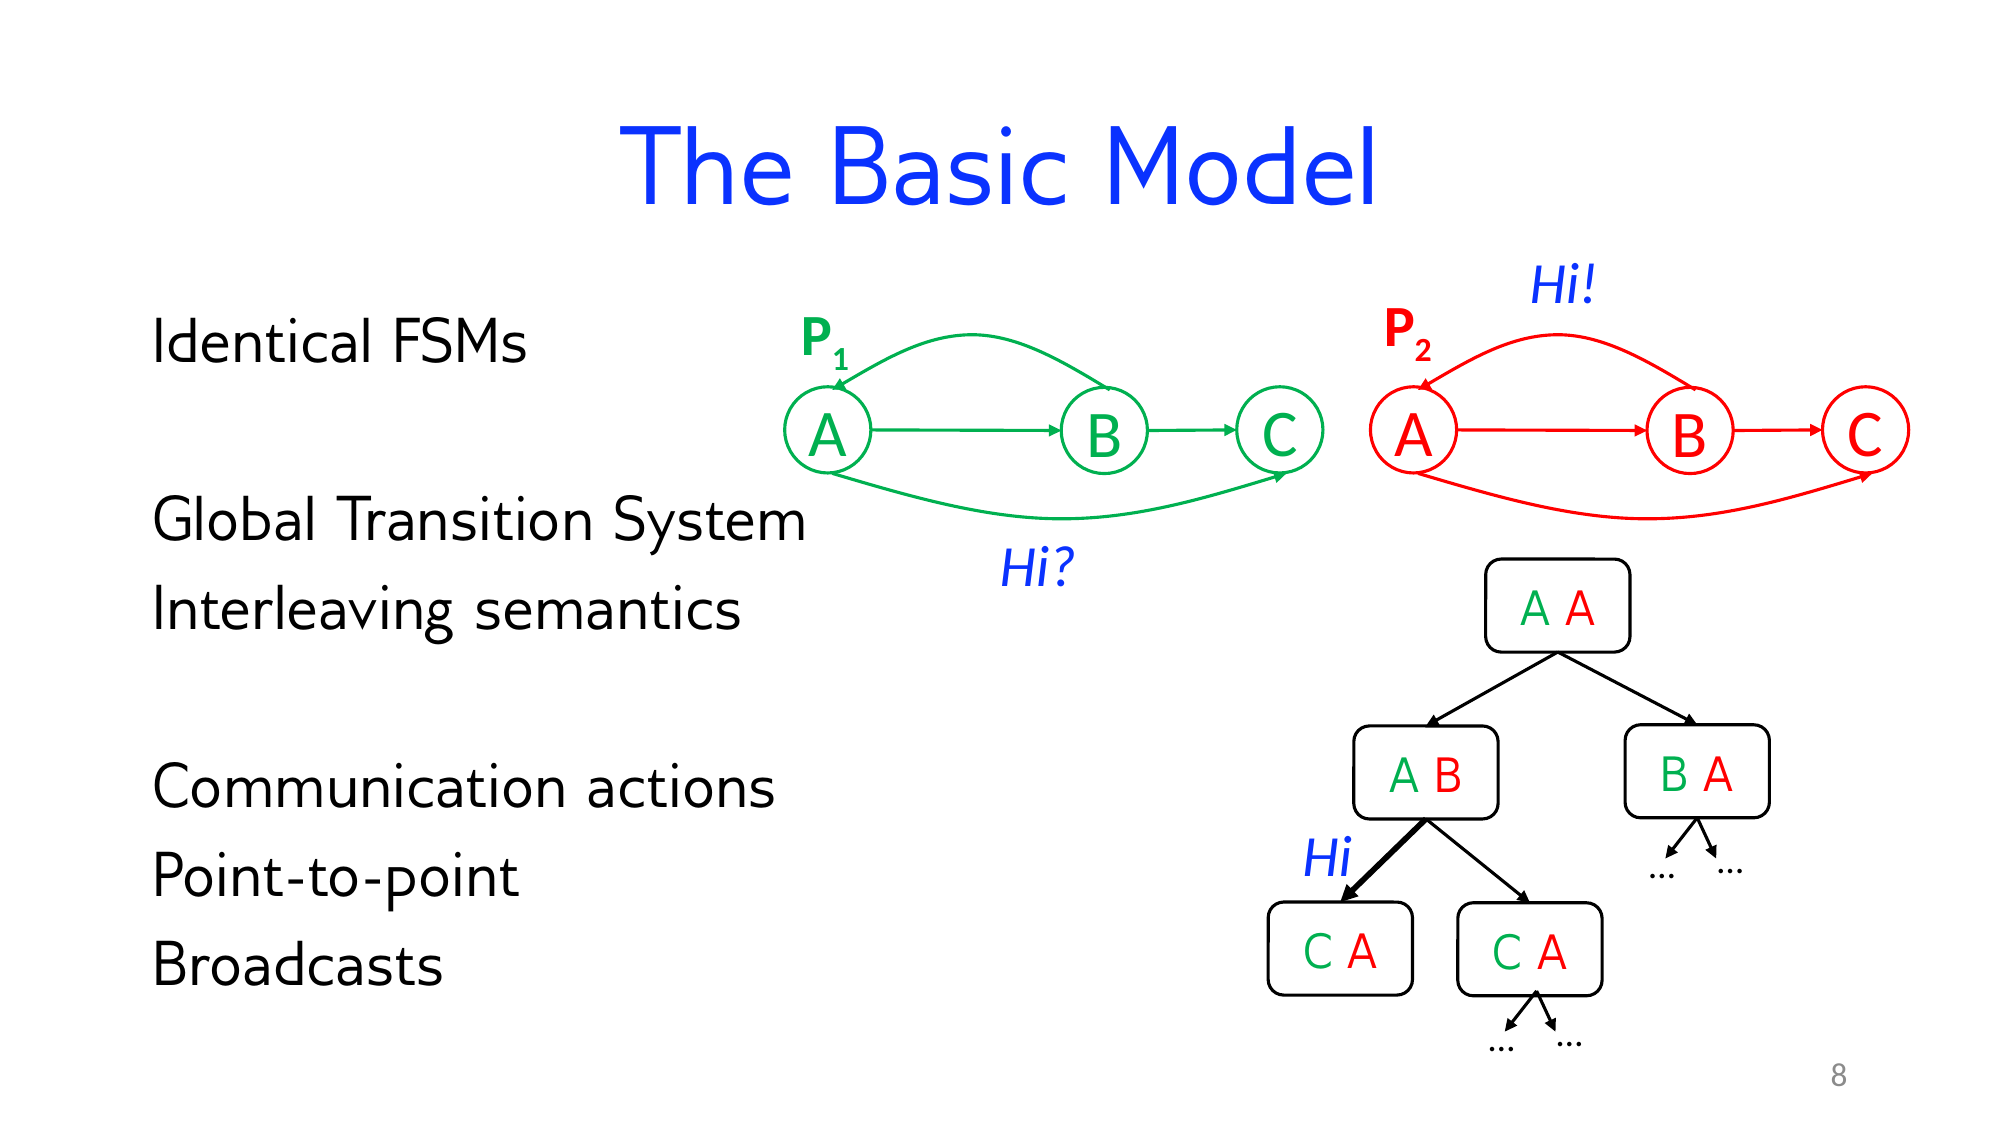

# The Basic Model
Hi!
P2
P1
Identical FSMs

Global Transition System
Interleaving semantics

Communication actions
Point-to-point
Broadcasts

A
C
A
C
B
B

Hi?
A A

A B
B A
Hi
…
…
C A
…
…
C A
8